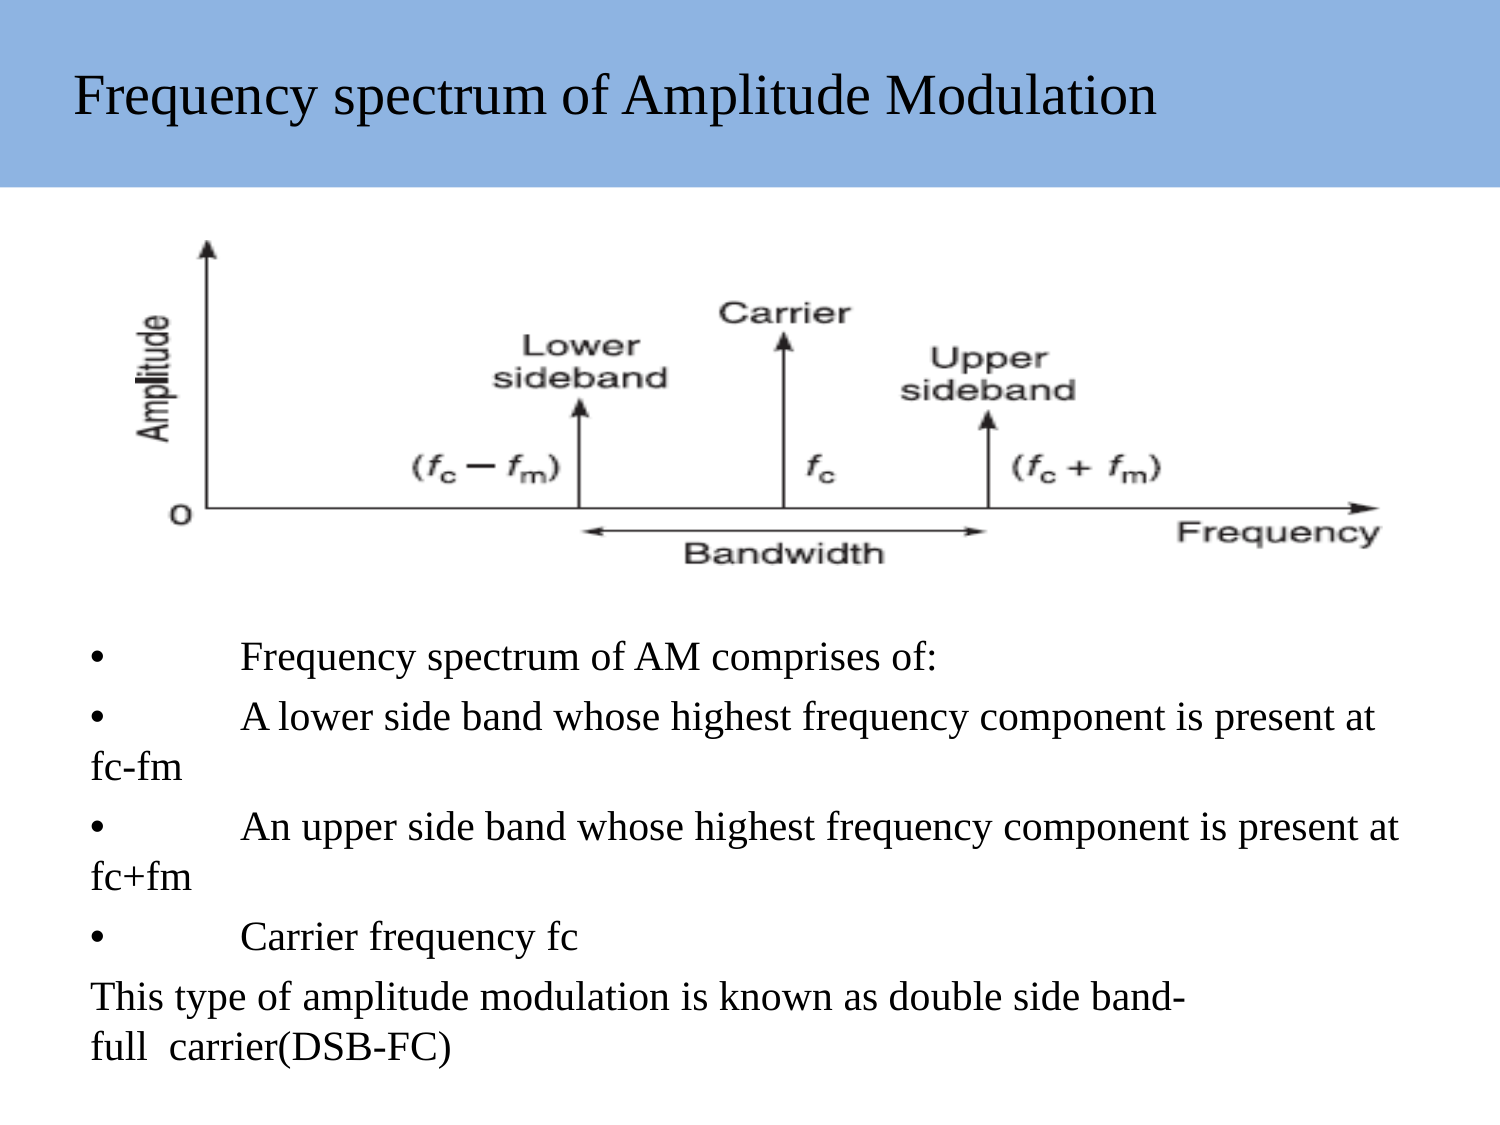

# Frequency spectrum of Amplitude Modulation

•	Frequency spectrum of AM comprises of:
•	A lower side band whose highest frequency component is present at fc-fm
•	An upper side band whose highest frequency component is present at fc+fm
•	Carrier frequency fc
This type of amplitude modulation is known as double side band-full  carrier(DSB-FC)